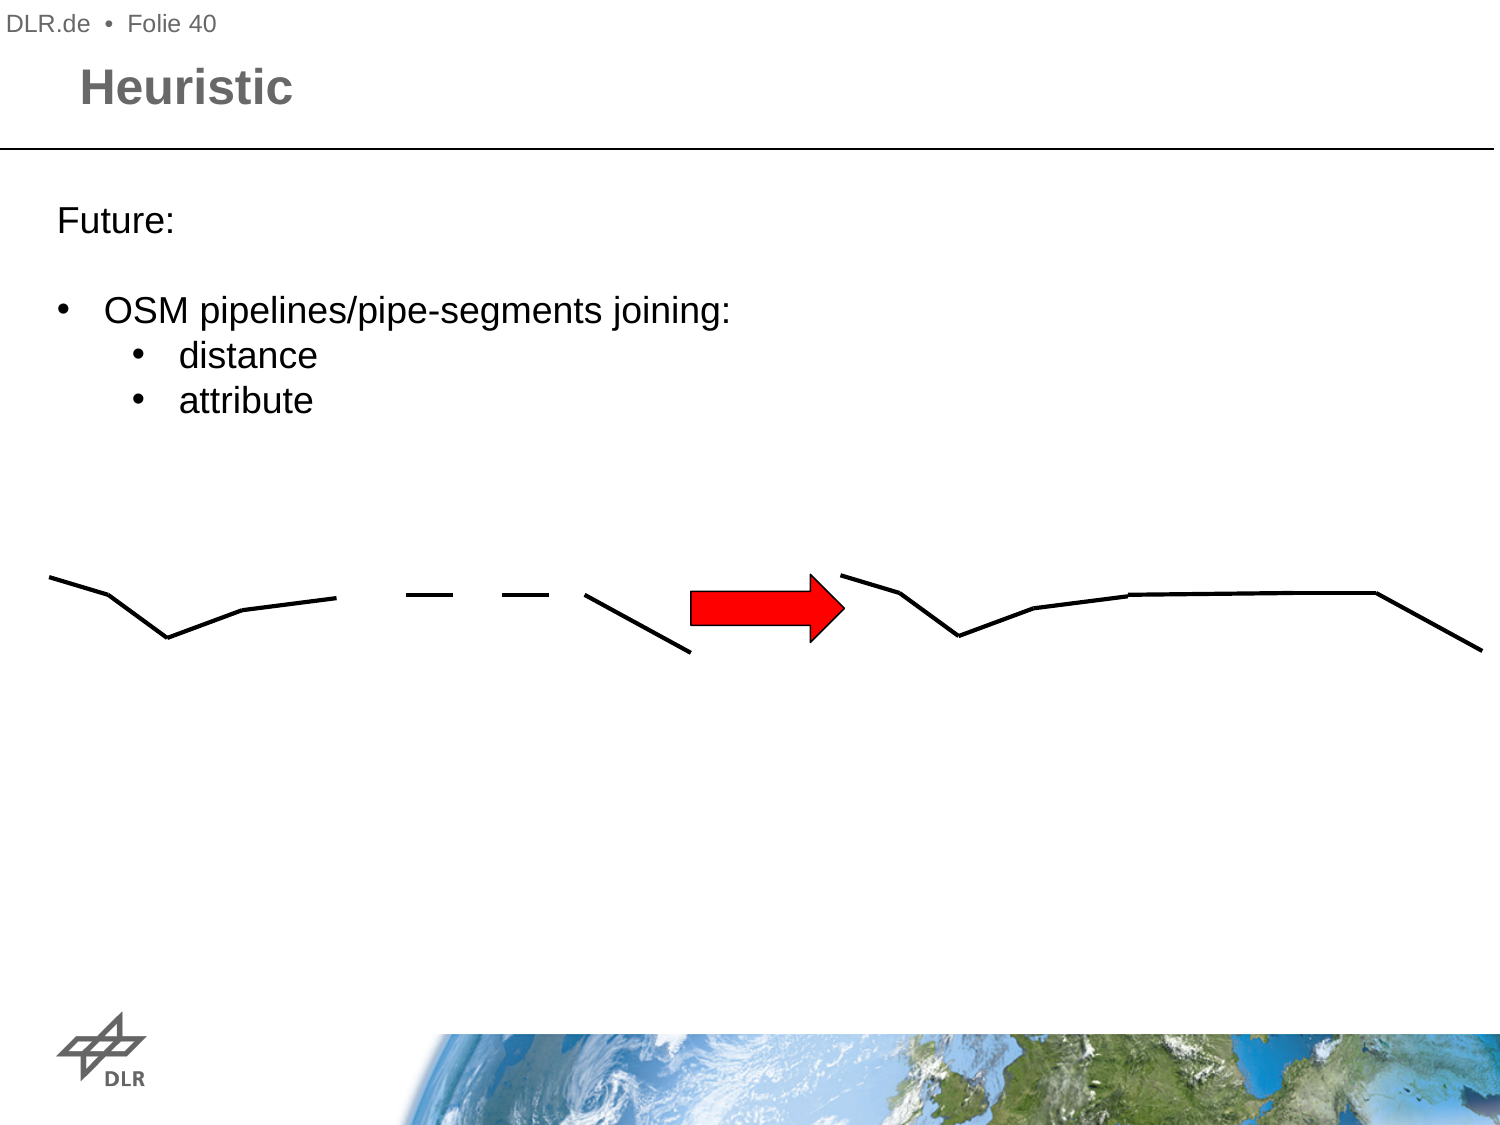

DLR.de  •  Folie 40
Heuristic
Future:

OSM pipelines/pipe-segments joining:
distance
attribute